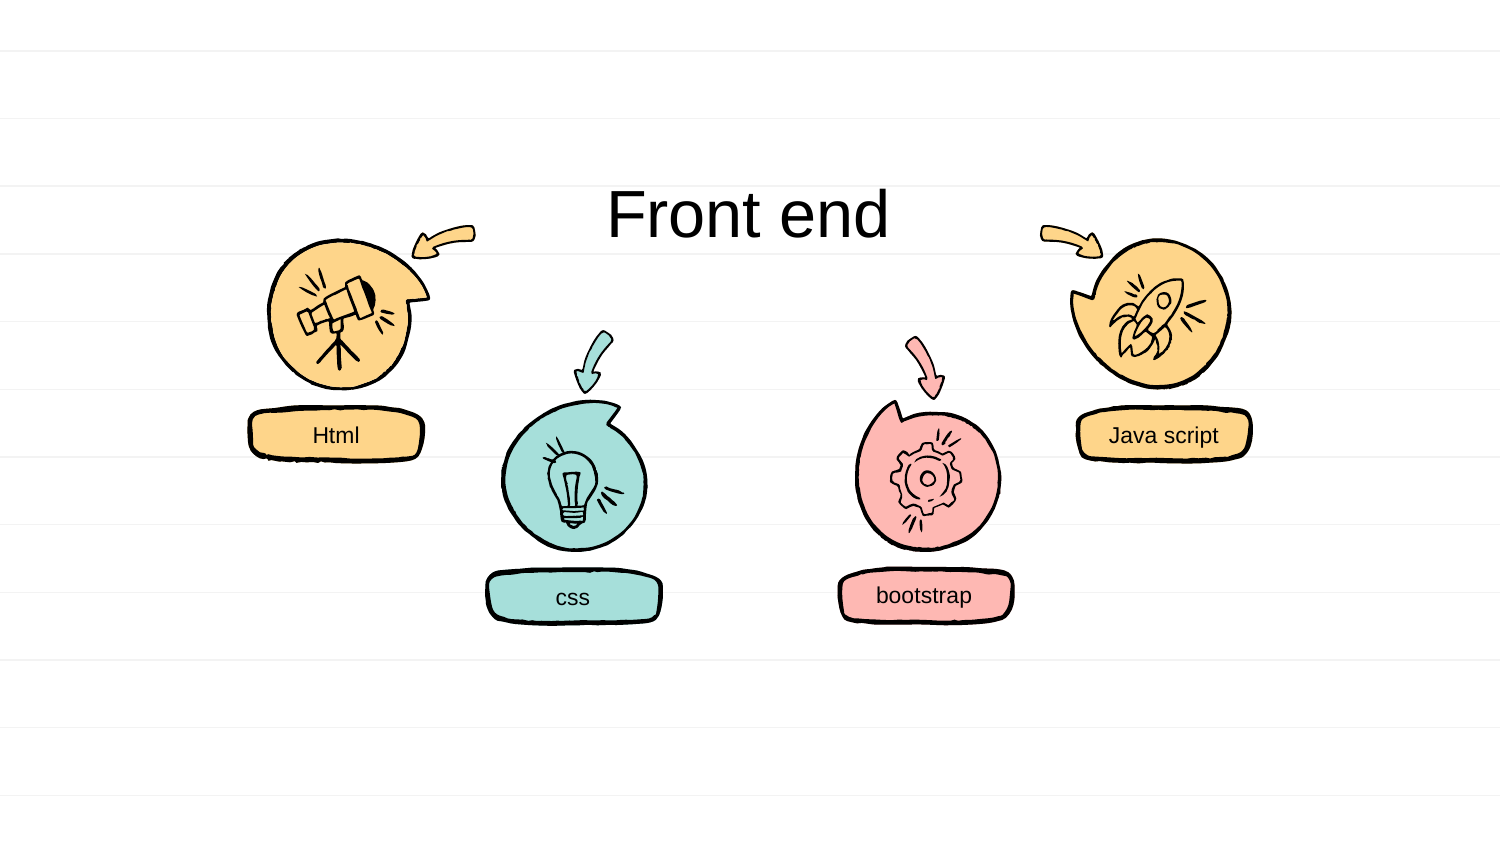

# Front end

Html
Java script

bootstrap
css